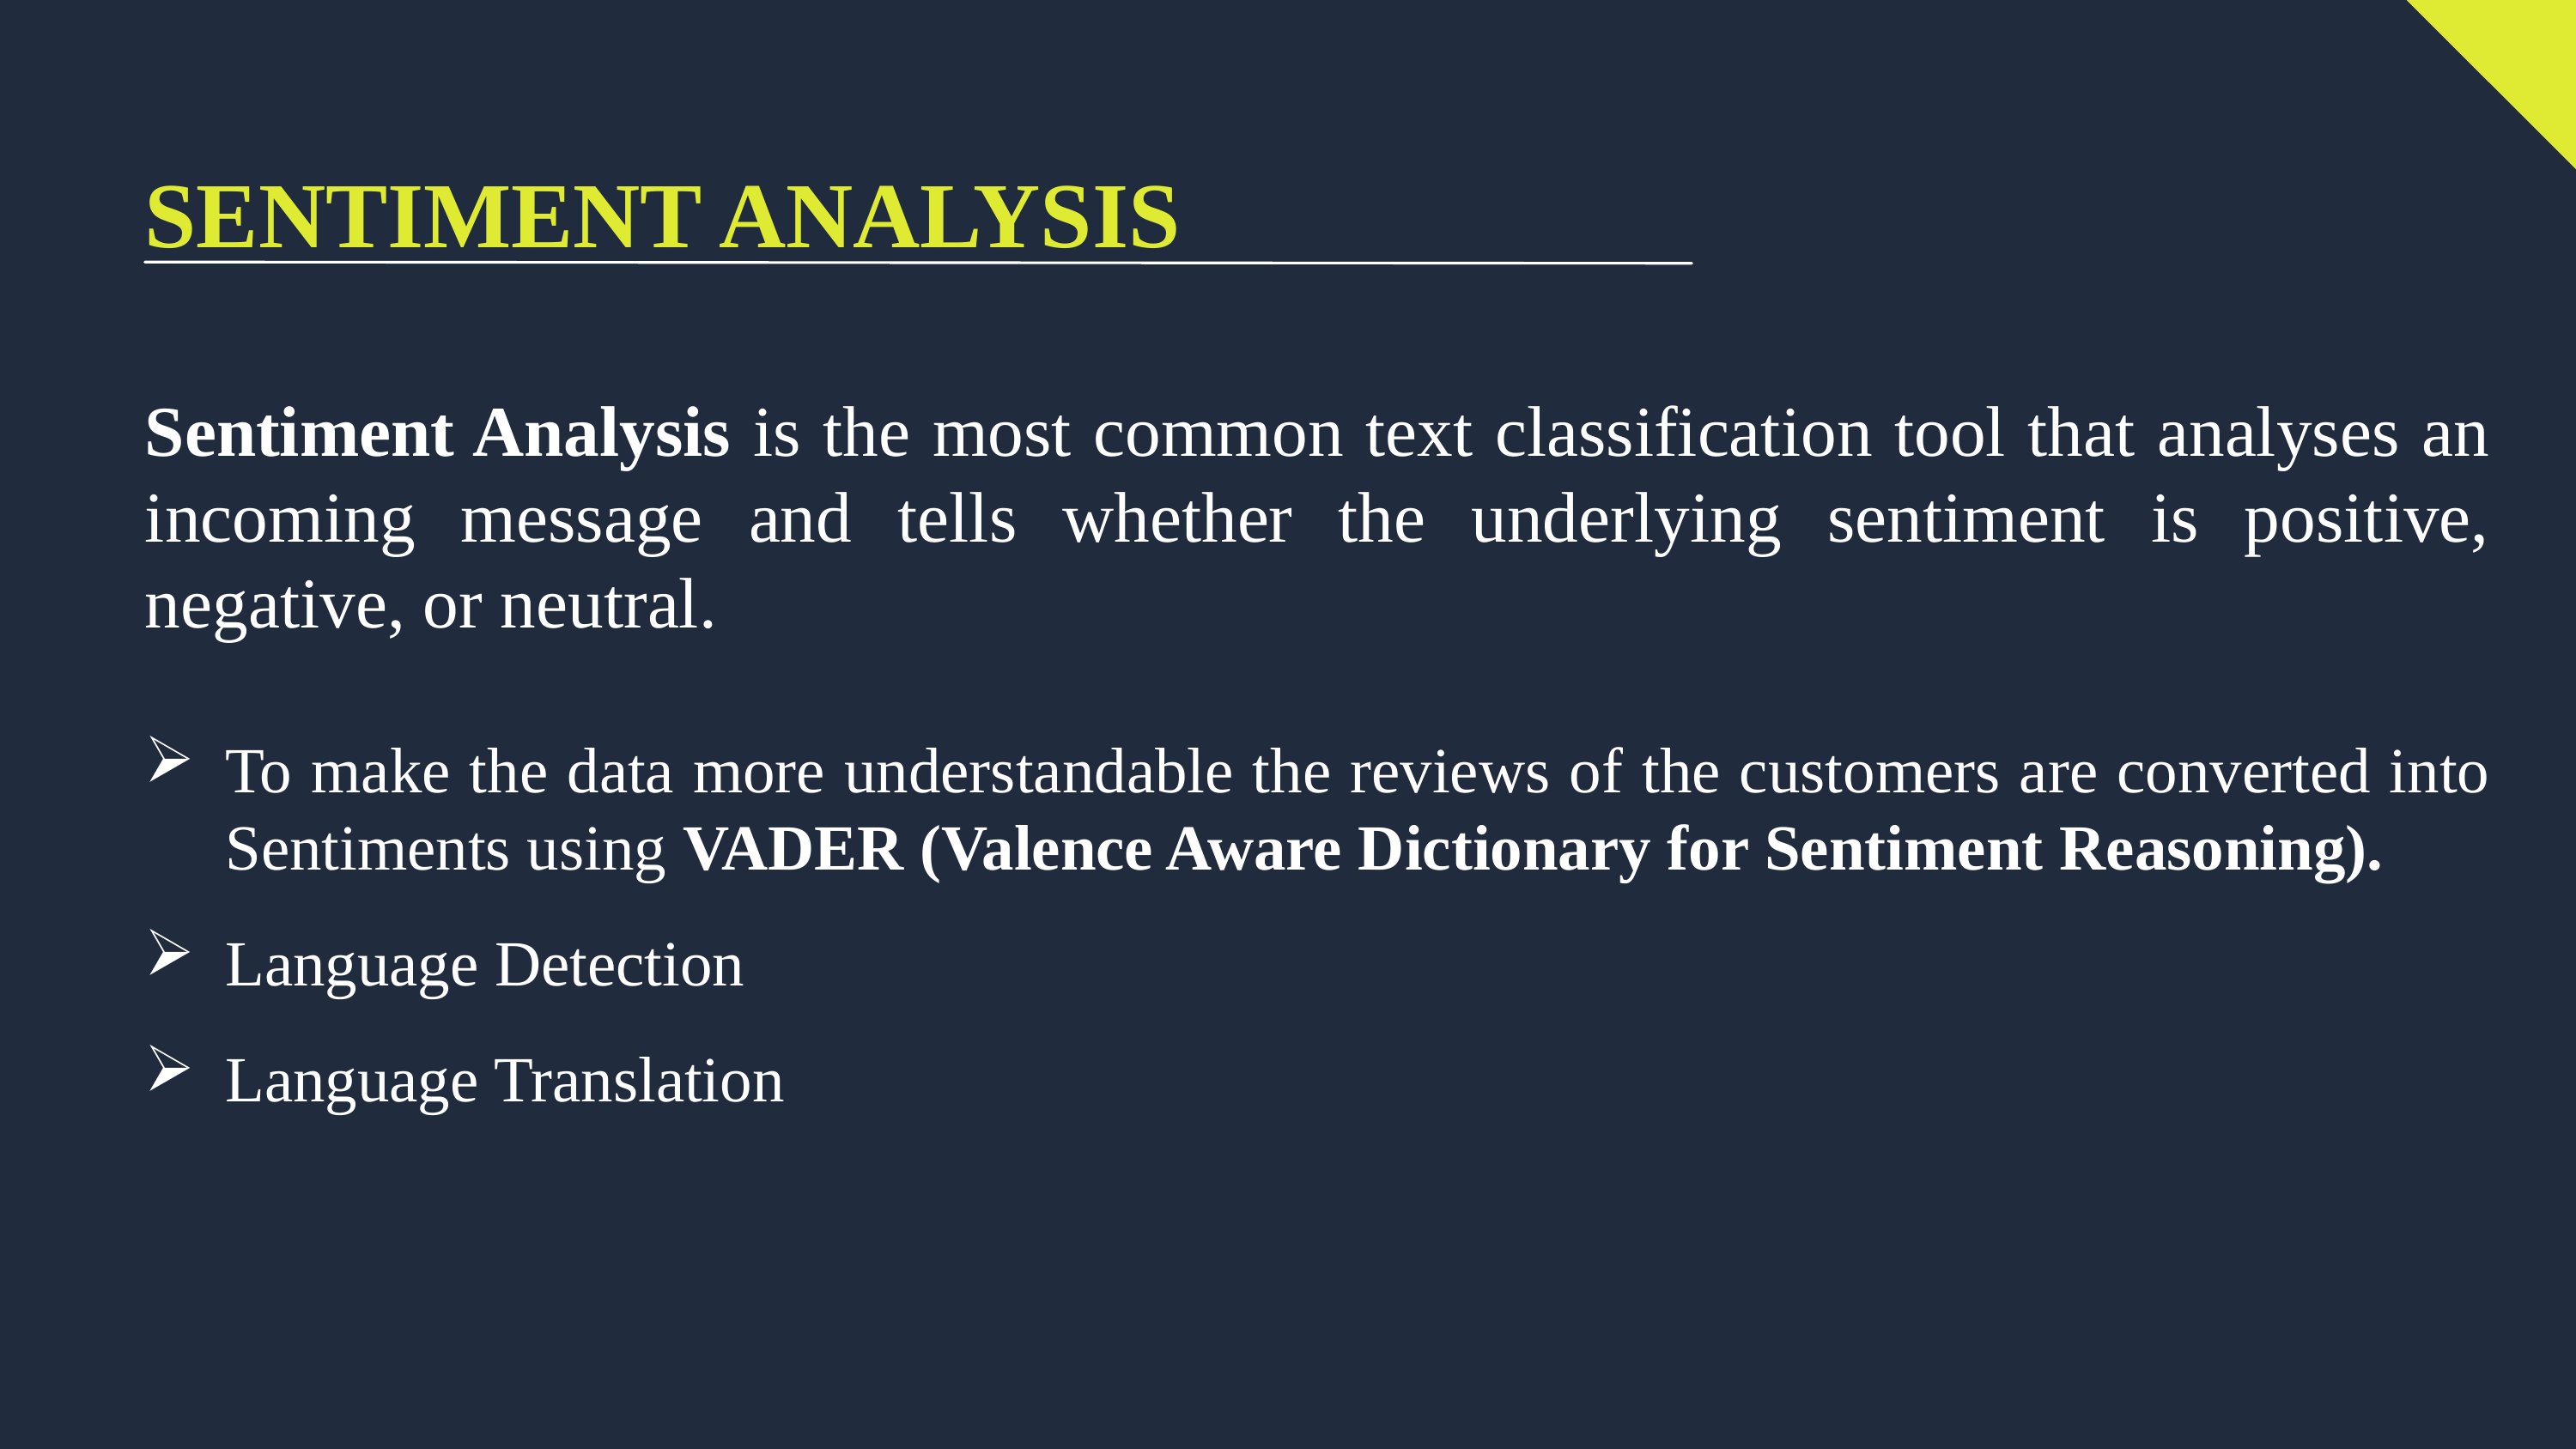

SENTIMENT ANALYSIS

Sentiment Analysis is the most common text classification tool that analyses an incoming message and tells whether the underlying sentiment is positive, negative, or neutral.

To make the data more understandable the reviews of the customers are converted into Sentiments using VADER (Valence Aware Dictionary for Sentiment Reasoning).
Language Detection
Language Translation